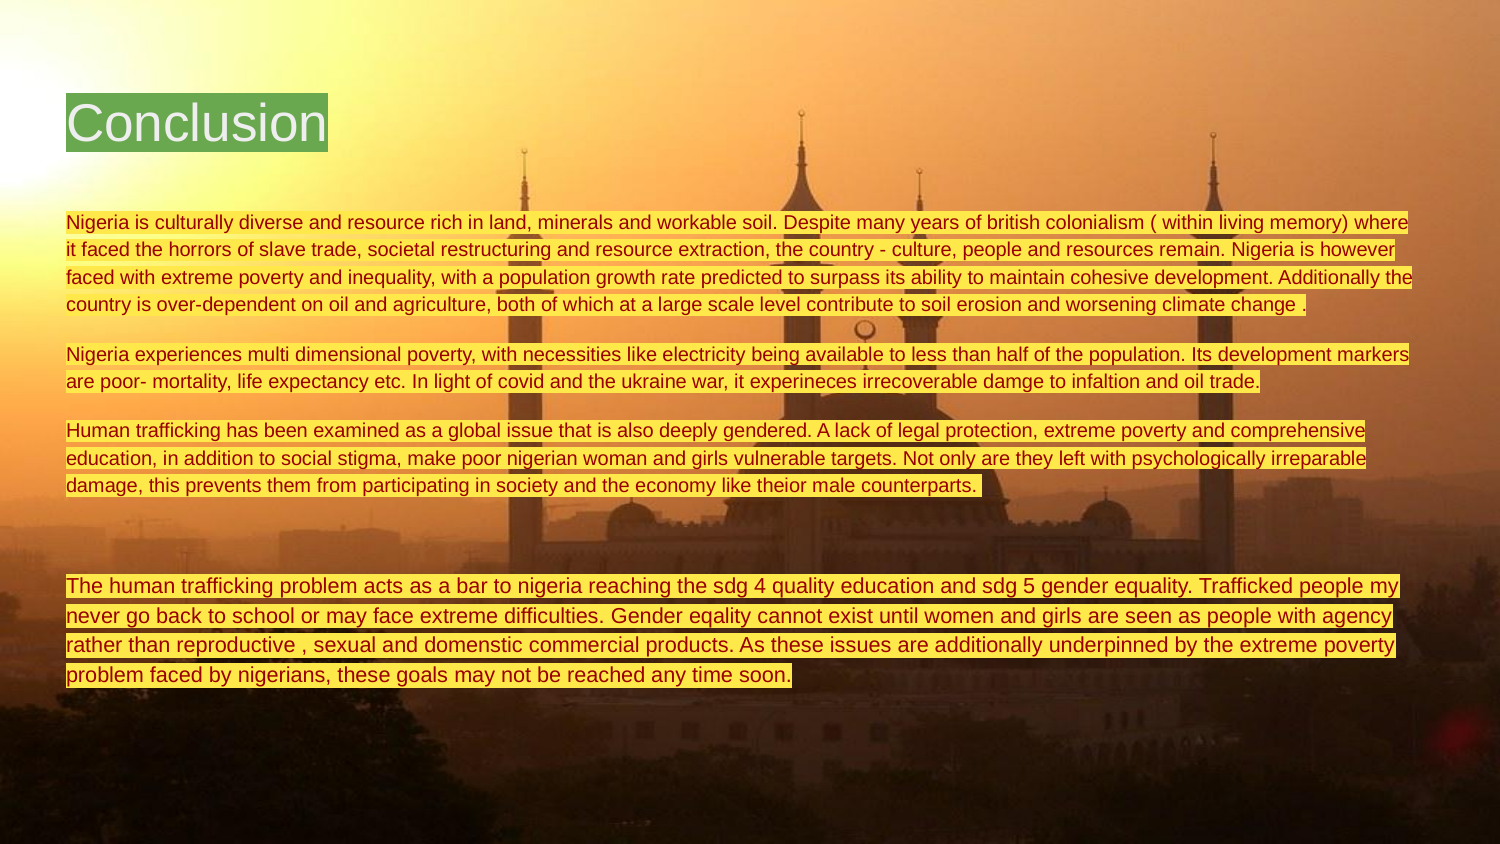

# Conclusion
Nigeria is culturally diverse and resource rich in land, minerals and workable soil. Despite many years of british colonialism ( within living memory) where it faced the horrors of slave trade, societal restructuring and resource extraction, the country - culture, people and resources remain. Nigeria is however faced with extreme poverty and inequality, with a population growth rate predicted to surpass its ability to maintain cohesive development. Additionally the country is over-dependent on oil and agriculture, both of which at a large scale level contribute to soil erosion and worsening climate change .
Nigeria experiences multi dimensional poverty, with necessities like electricity being available to less than half of the population. Its development markers are poor- mortality, life expectancy etc. In light of covid and the ukraine war, it experineces irrecoverable damge to infaltion and oil trade.
Human trafficking has been examined as a global issue that is also deeply gendered. A lack of legal protection, extreme poverty and comprehensive education, in addition to social stigma, make poor nigerian woman and girls vulnerable targets. Not only are they left with psychologically irreparable damage, this prevents them from participating in society and the economy like theior male counterparts.

The human trafficking problem acts as a bar to nigeria reaching the sdg 4 quality education and sdg 5 gender equality. Trafficked people my never go back to school or may face extreme difficulties. Gender eqality cannot exist until women and girls are seen as people with agency rather than reproductive , sexual and domenstic commercial products. As these issues are additionally underpinned by the extreme poverty problem faced by nigerians, these goals may not be reached any time soon.